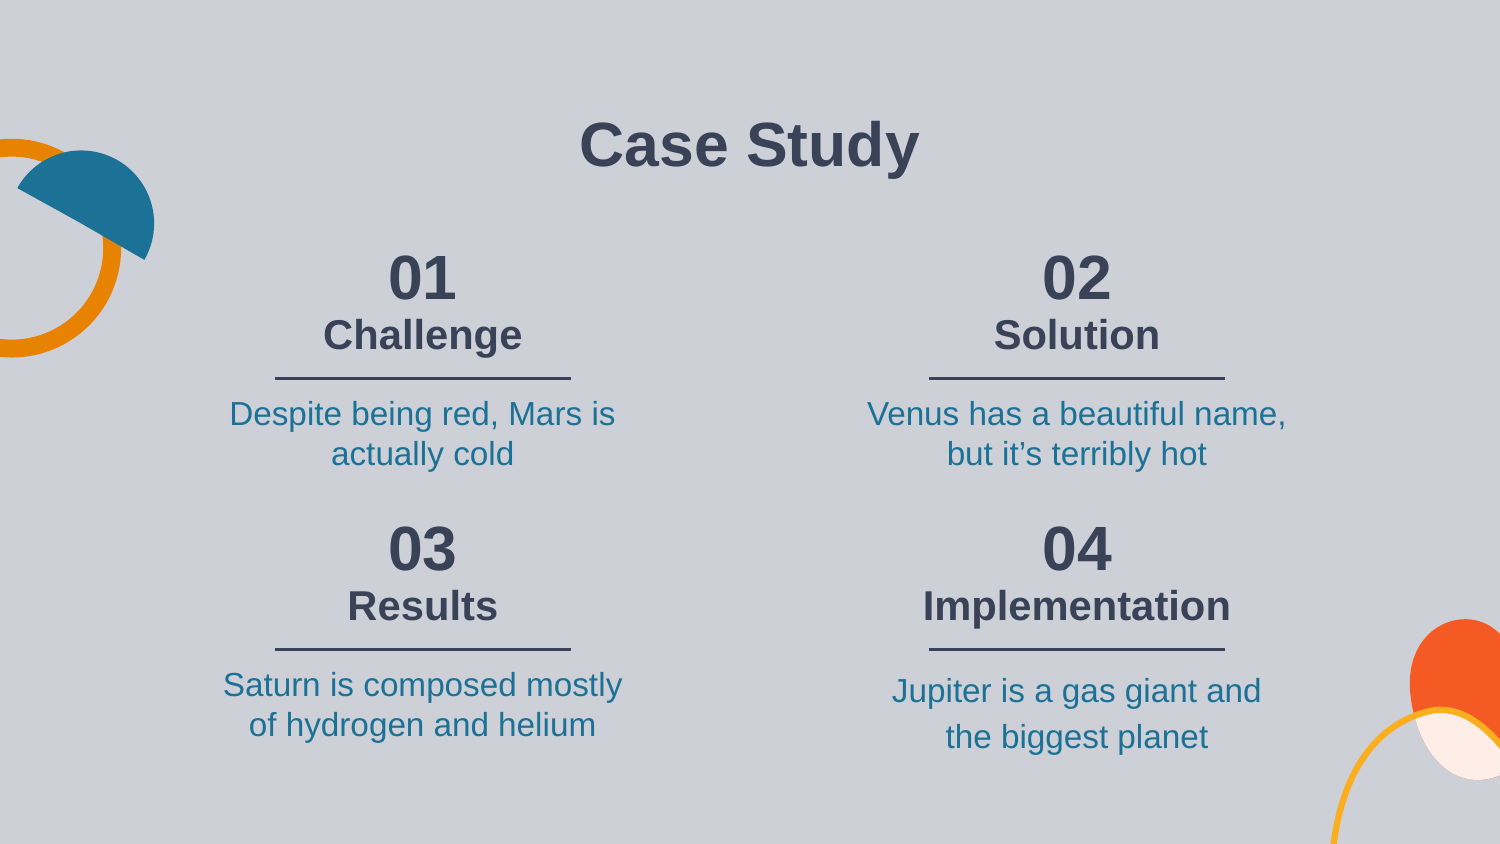

# Case Study
01
02
Challenge
Solution
Despite being red, Mars is actually cold
Venus has a beautiful name, but it’s terribly hot
03
04
Results
Implementation
Saturn is composed mostly of hydrogen and helium
Jupiter is a gas giant and the biggest planet